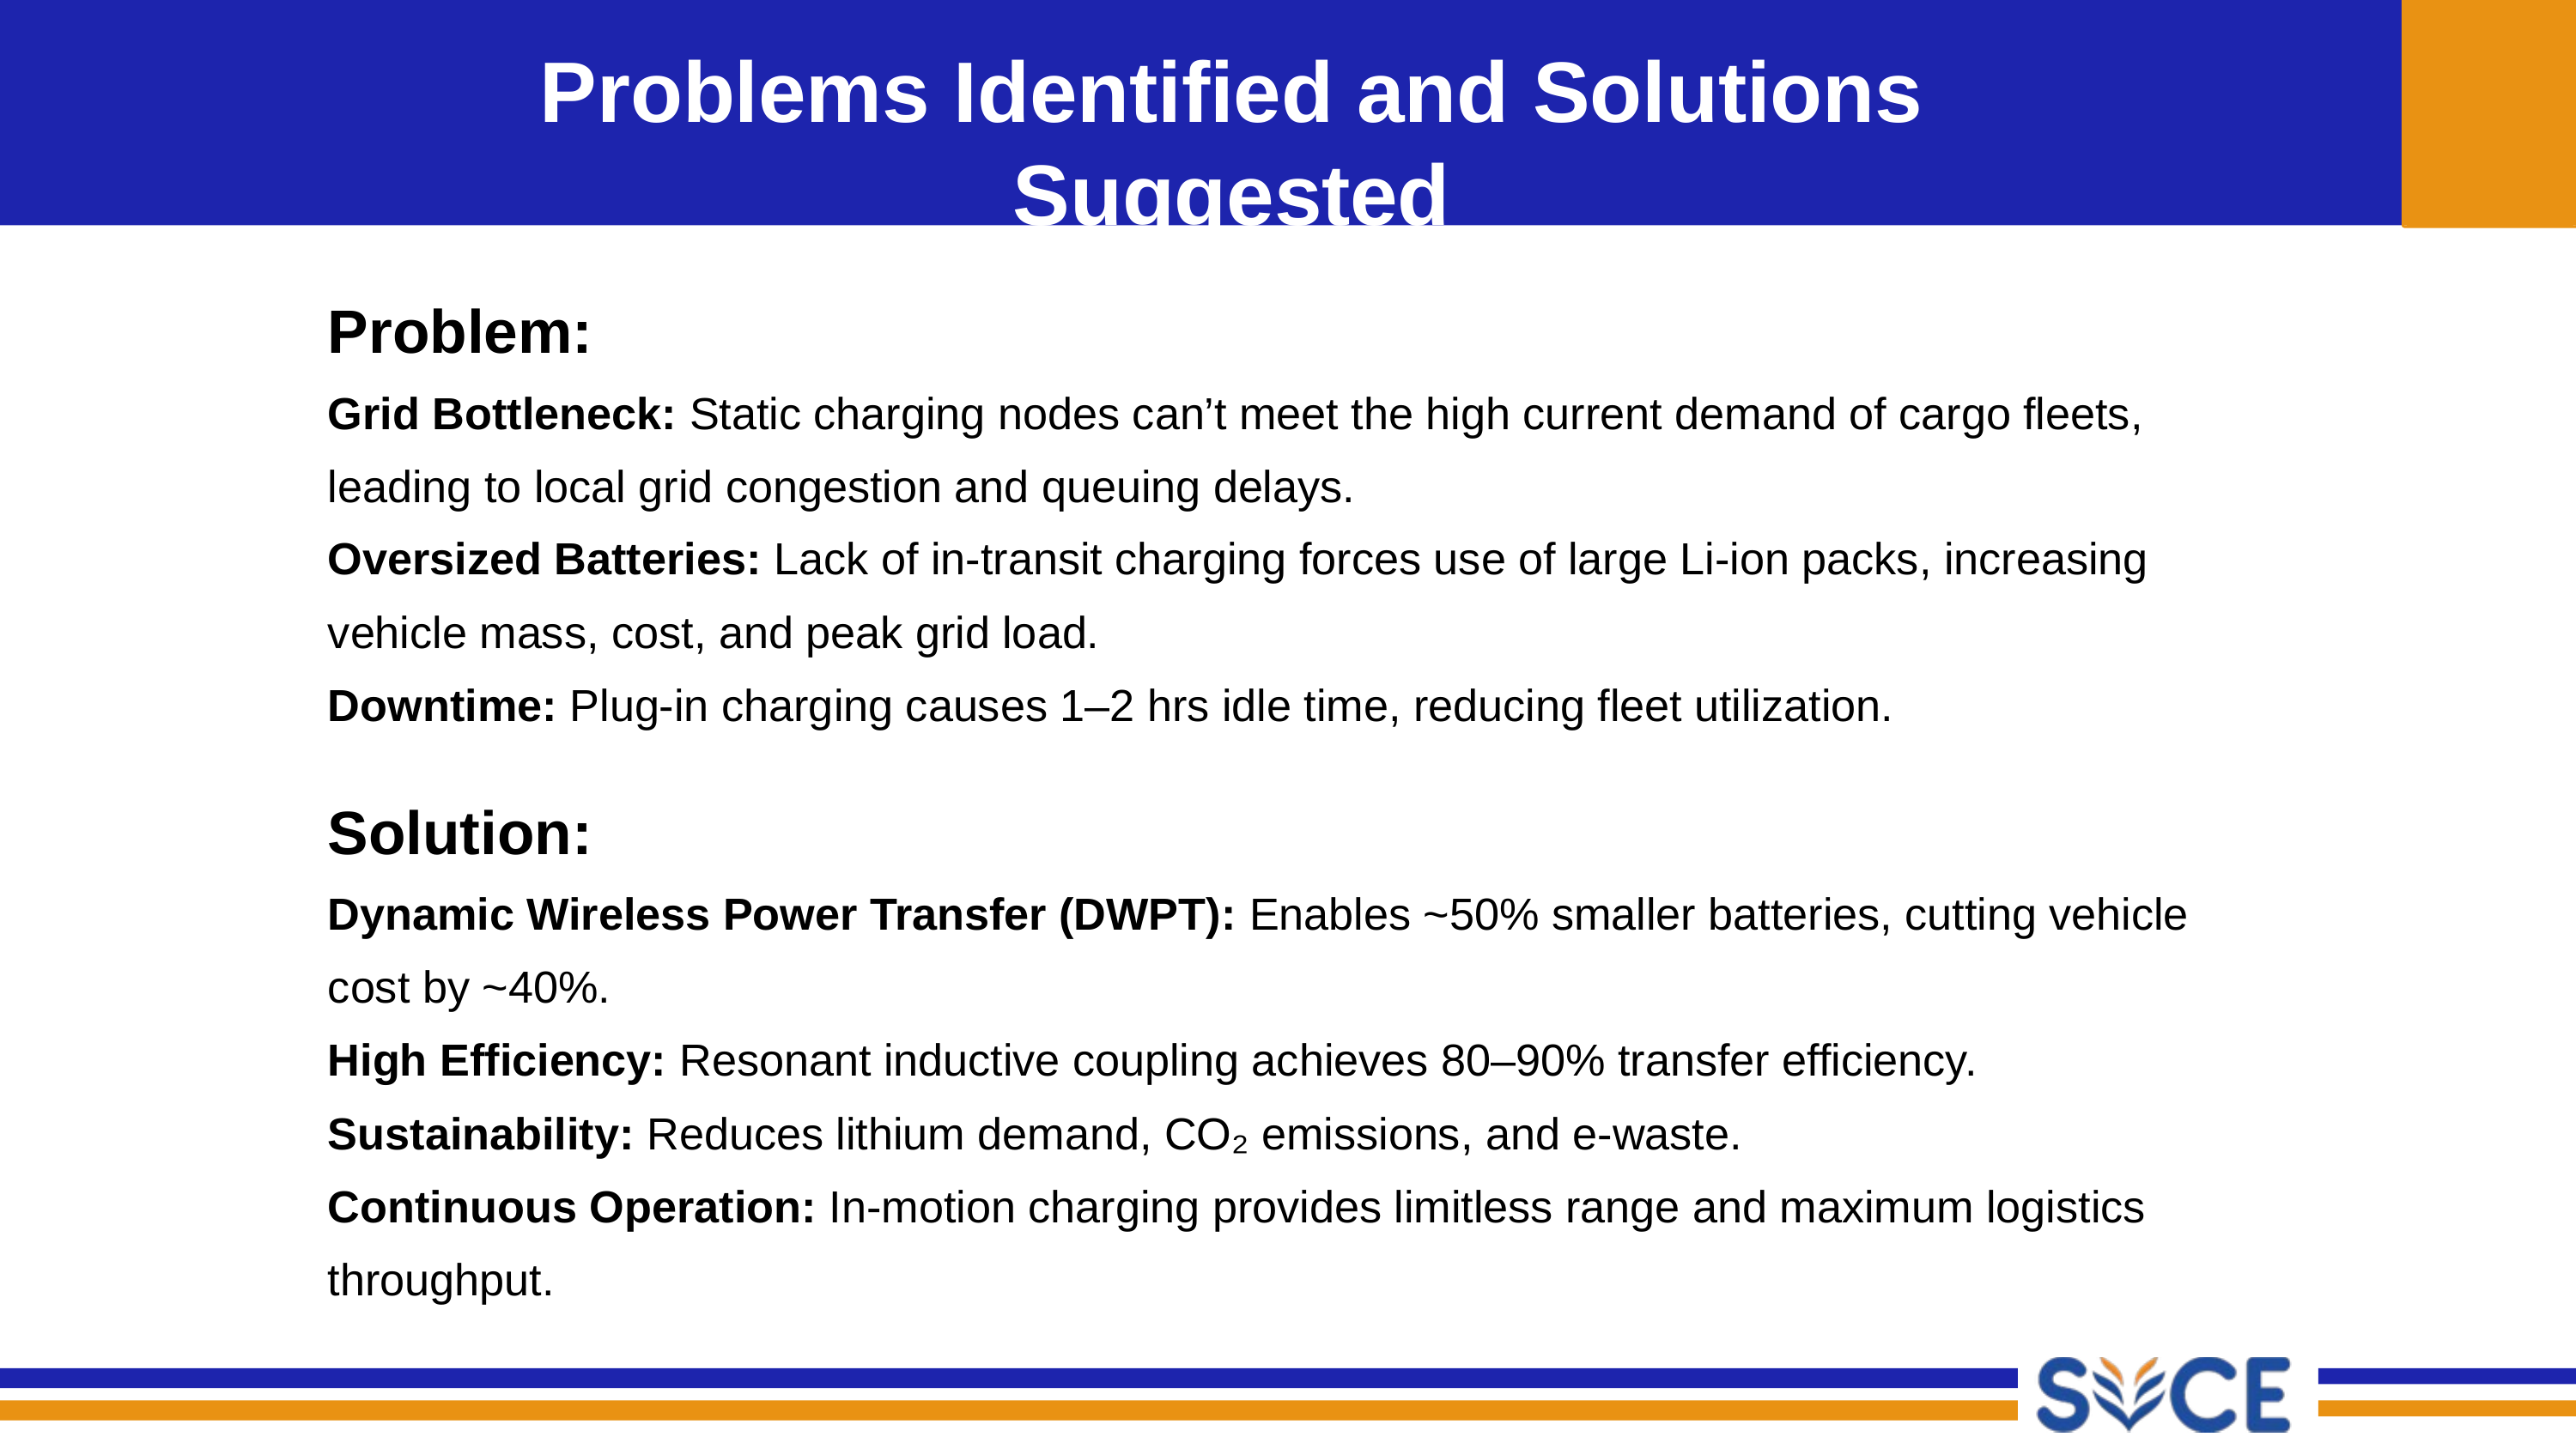

Problems Identified and Solutions Suggested
Problem:
Grid Bottleneck: Static charging nodes can’t meet the high current demand of cargo fleets, leading to local grid congestion and queuing delays.
Oversized Batteries: Lack of in-transit charging forces use of large Li-ion packs, increasing vehicle mass, cost, and peak grid load.
Downtime: Plug-in charging causes 1–2 hrs idle time, reducing fleet utilization.

Solution:
Dynamic Wireless Power Transfer (DWPT): Enables ~50% smaller batteries, cutting vehicle cost by ~40%.
High Efficiency: Resonant inductive coupling achieves 80–90% transfer efficiency.
Sustainability: Reduces lithium demand, CO₂ emissions, and e-waste.
Continuous Operation: In-motion charging provides limitless range and maximum logistics throughput.